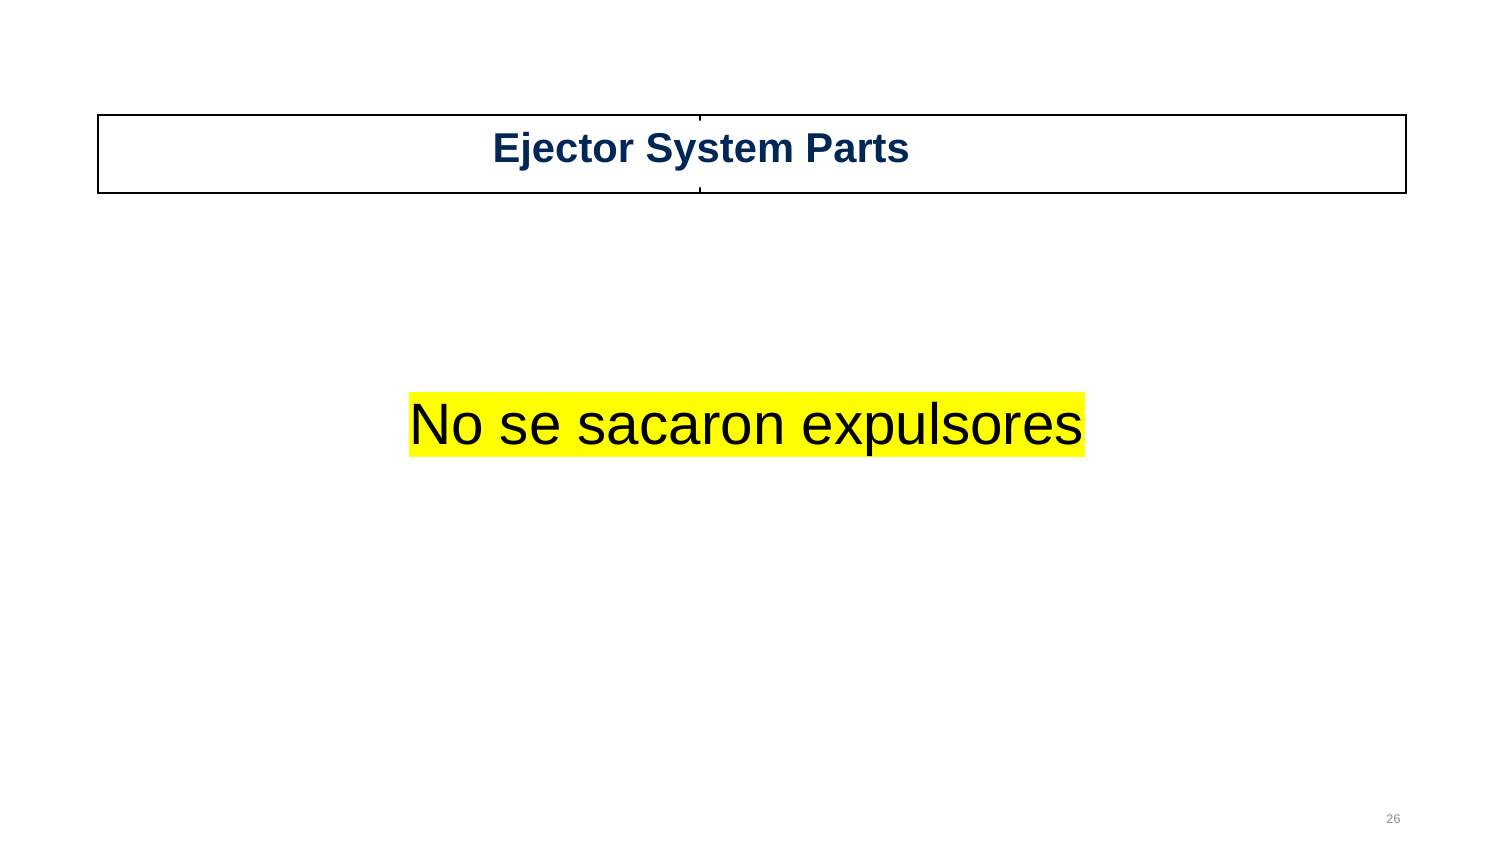

|  |  |
| --- | --- |
Ejector System Parts
No se sacaron expulsores
26